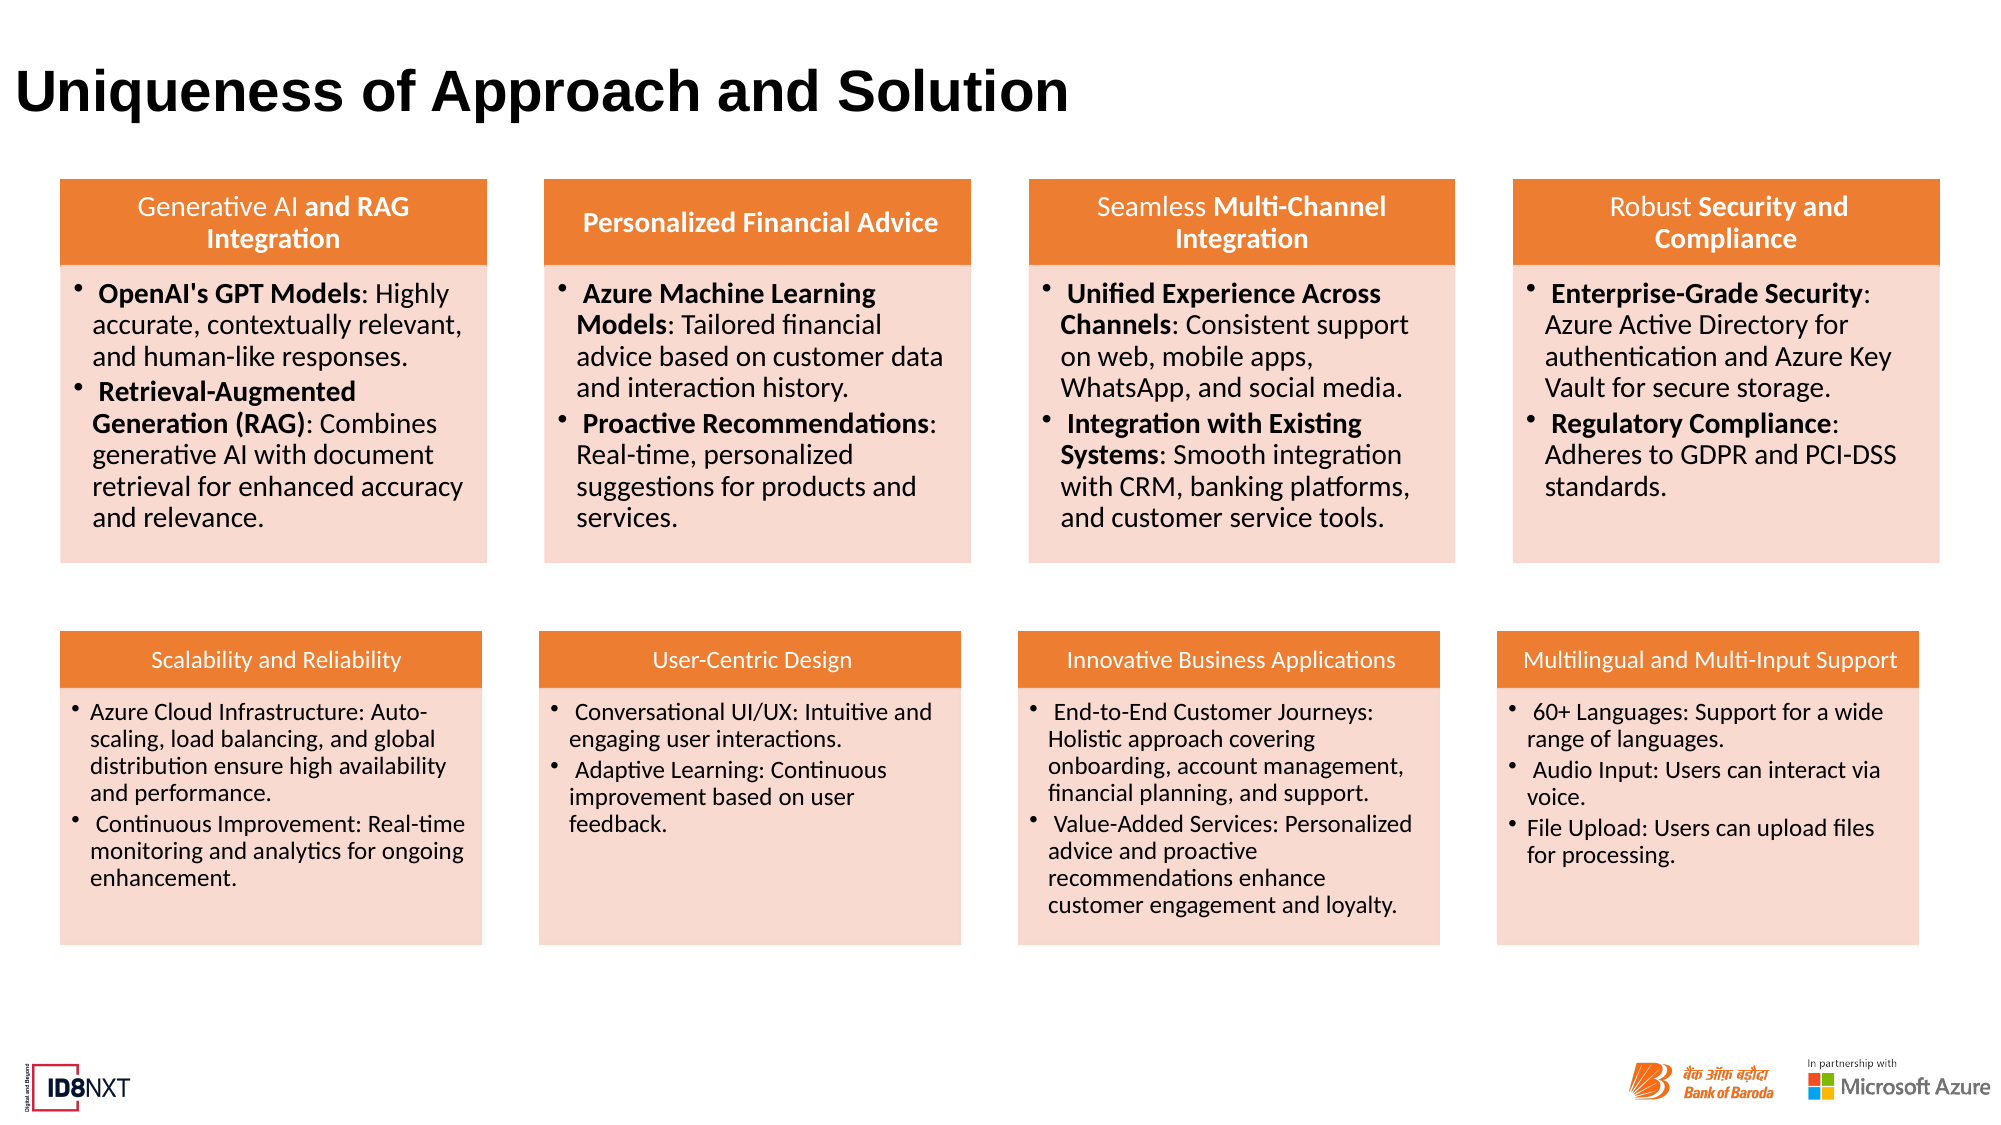

# Uniqueness of Approach and Solution
Generative AI and RAG Integration
 OpenAI's GPT Models: Highly accurate, contextually relevant, and human-like responses.
 Retrieval-Augmented Generation (RAG): Combines generative AI with document retrieval for enhanced accuracy and relevance.
 Personalized Financial Advice
 Azure Machine Learning Models: Tailored financial advice based on customer data and interaction history.
 Proactive Recommendations: Real-time, personalized suggestions for products and services.
Seamless Multi-Channel Integration
 Unified Experience Across Channels: Consistent support on web, mobile apps, WhatsApp, and social media.
 Integration with Existing Systems: Smooth integration with CRM, banking platforms, and customer service tools.
 Robust Security and Compliance
 Enterprise-Grade Security: Azure Active Directory for authentication and Azure Key Vault for secure storage.
 Regulatory Compliance: Adheres to GDPR and PCI-DSS standards.
  Scalability and Reliability
Azure Cloud Infrastructure: Auto-scaling, load balancing, and global distribution ensure high availability and performance.
 Continuous Improvement: Real-time monitoring and analytics for ongoing enhancement.
 User-Centric Design
 Conversational UI/UX: Intuitive and engaging user interactions.
 Adaptive Learning: Continuous improvement based on user feedback.
 Innovative Business Applications
 End-to-End Customer Journeys: Holistic approach covering onboarding, account management, financial planning, and support.
 Value-Added Services: Personalized advice and proactive recommendations enhance customer engagement and loyalty.
 Multilingual and Multi-Input Support
 60+ Languages: Support for a wide range of languages.
 Audio Input: Users can interact via voice.
File Upload: Users can upload files for processing.